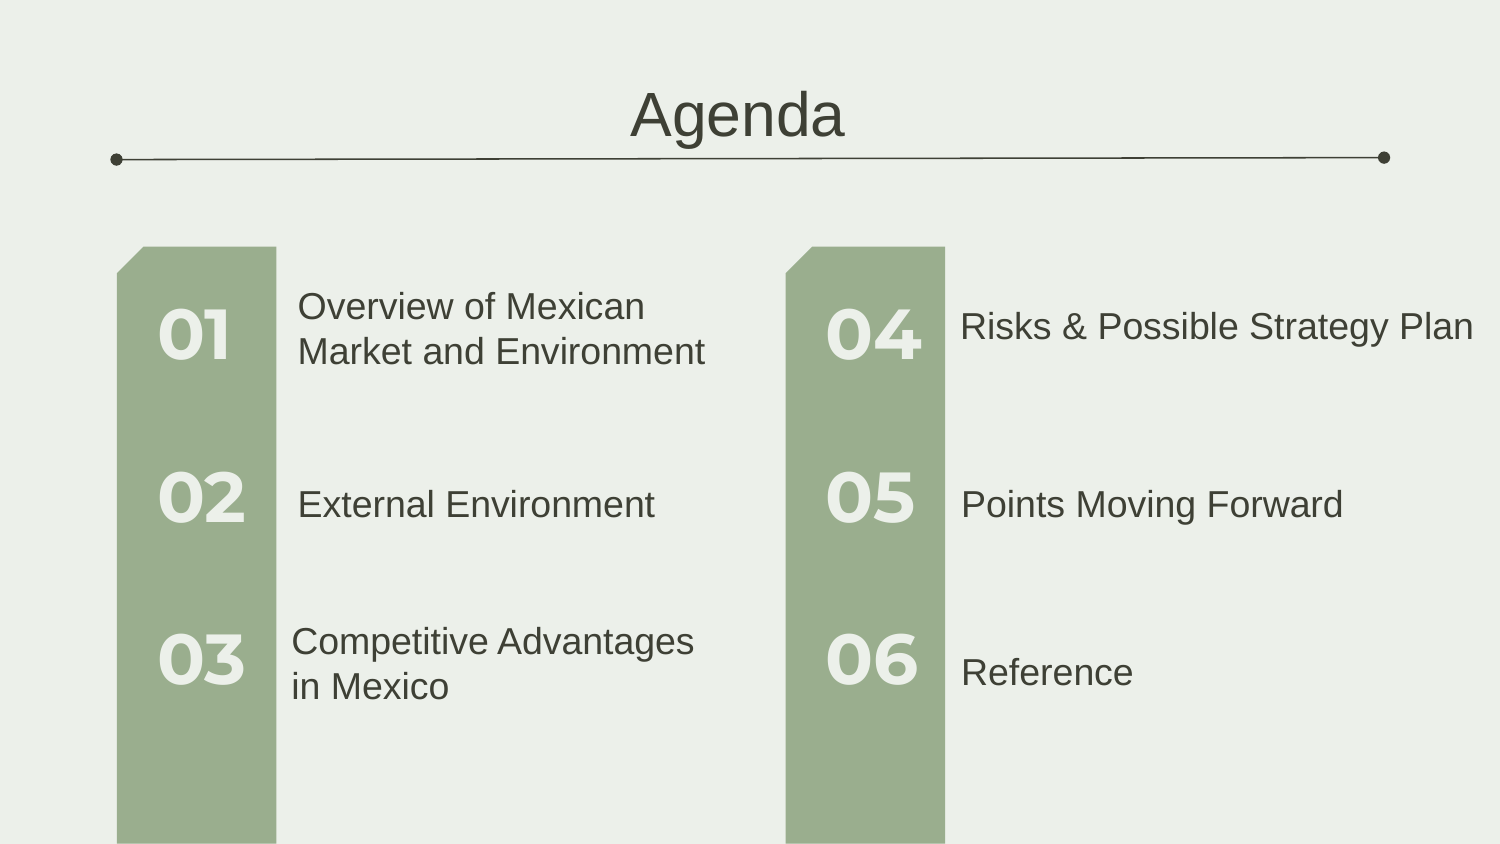

Agenda

Risks & Possible Strategy Plan
01
04
# Overview of Mexican Market and Environment
02
05
External Environment
Points Moving Forward
03
06
Reference
Competitive Advantages in Mexico